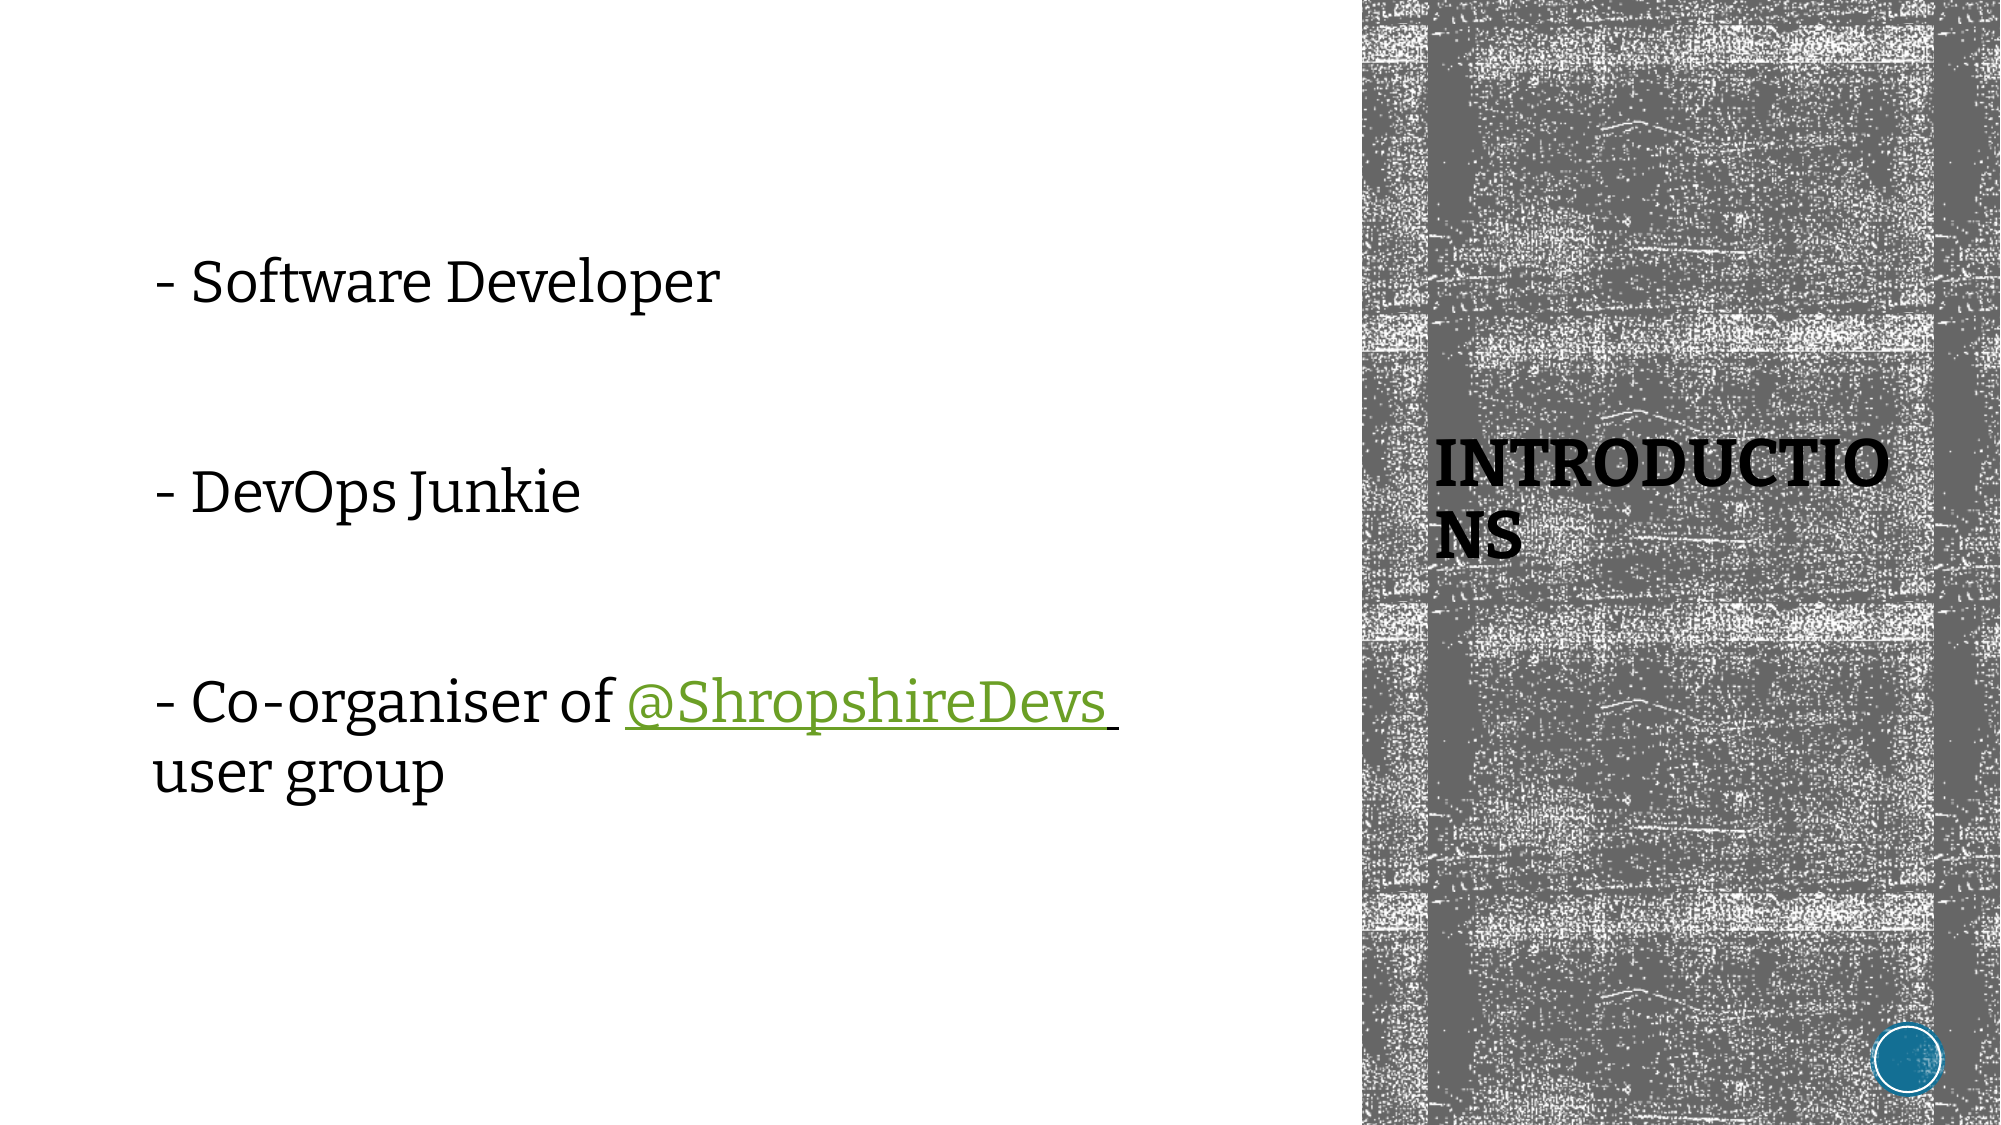

- Software Developer
- DevOps Junkie

- Co-organiser of @ShropshireDevs user group
# Introductions